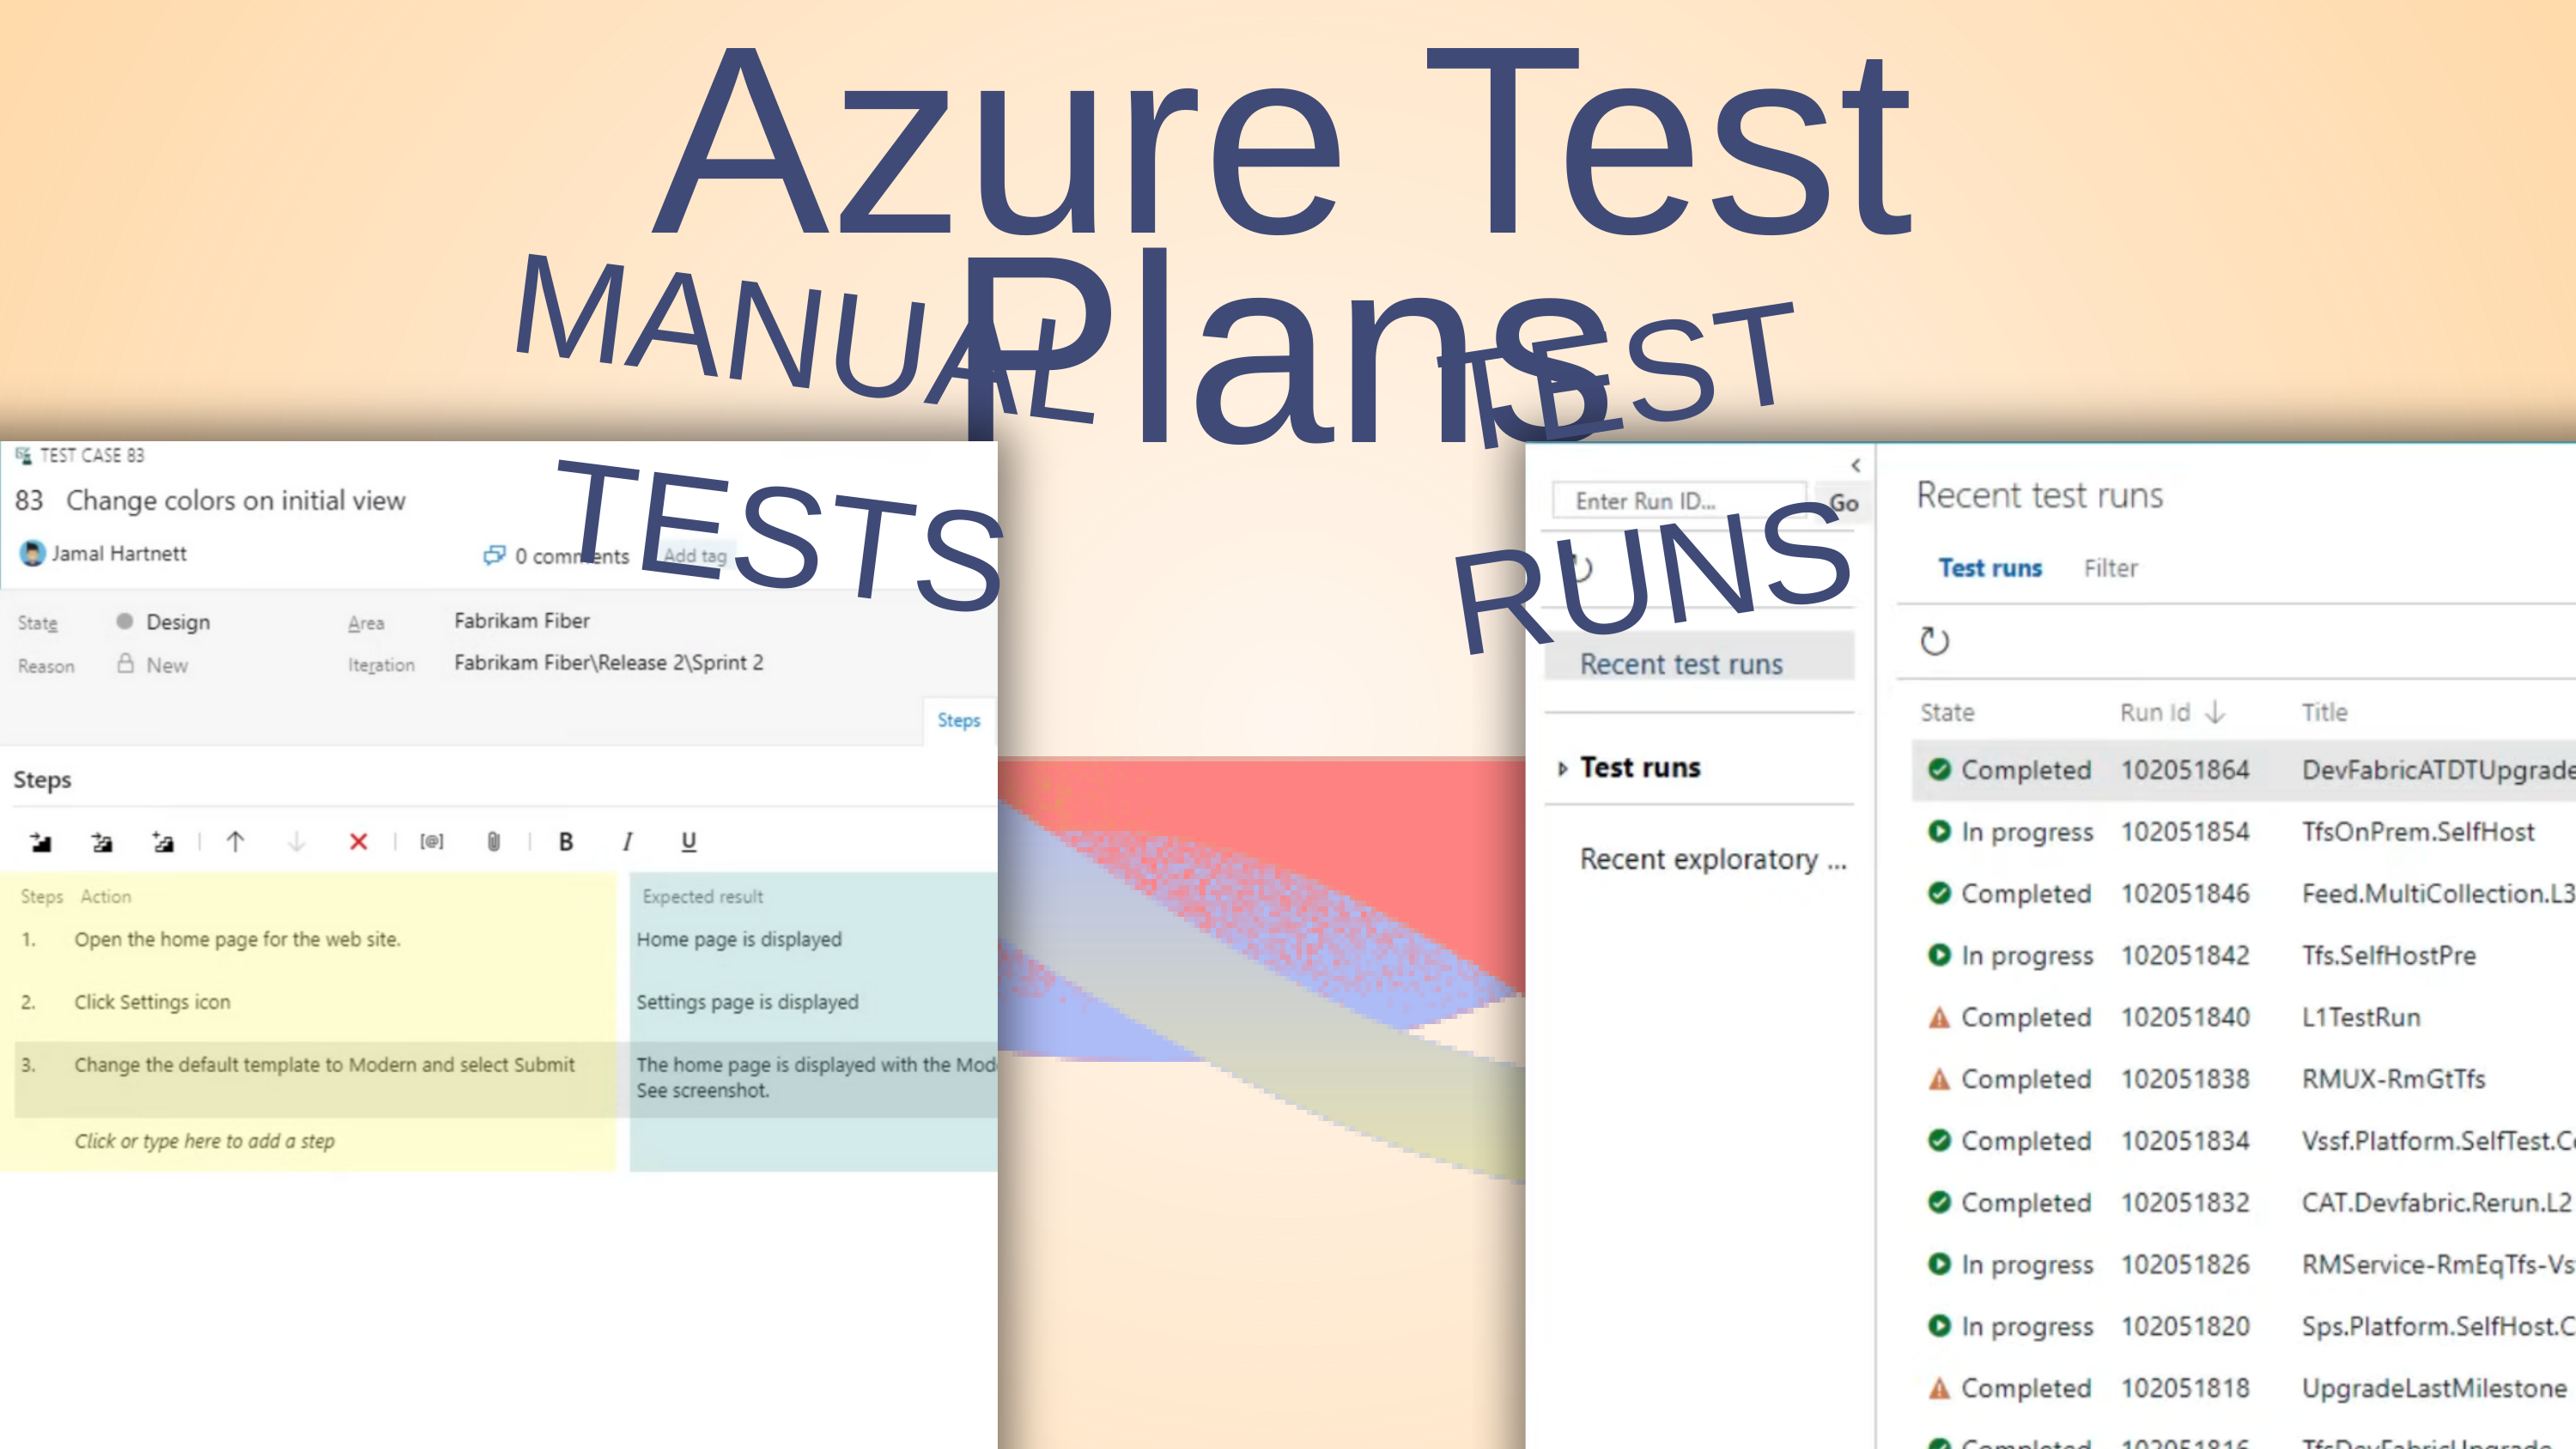

Azure Test Plans
MANUAL TESTS
TEST RUNS